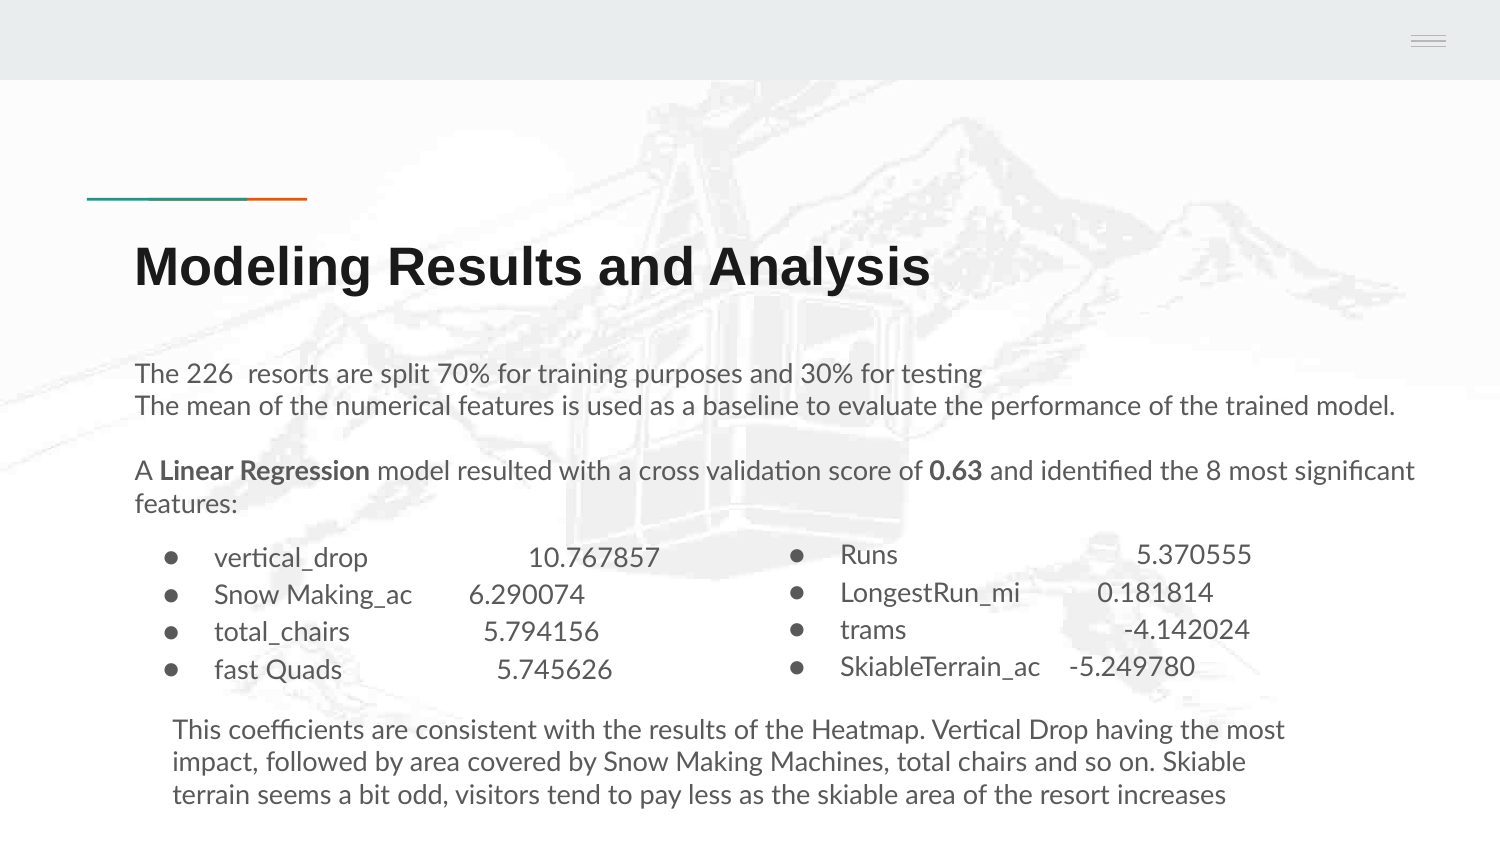

# Modeling Results and Analysis
The 226  resorts are split 70% for training purposes and 30% for testing
The mean of the numerical features is used as a baseline to evaluate the performance of the trained model.
A Linear Regression model resulted with a cross validation score of 0.63 and identified the 8 most significant features:

Runs                                  5.370555
LongestRun_mi           0.181814
trams                               -4.142024
SkiableTerrain_ac    -5.249780

vertical_drop      	  10.767857
Snow Making_ac        6.290074
total_chairs 	                 5.794156
fast Quads                      5.745626
This coefficients are consistent with the results of the Heatmap. Vertical Drop having the most impact, followed by area covered by Snow Making Machines, total chairs and so on. Skiable terrain seems a bit odd, visitors tend to pay less as the skiable area of the resort increases